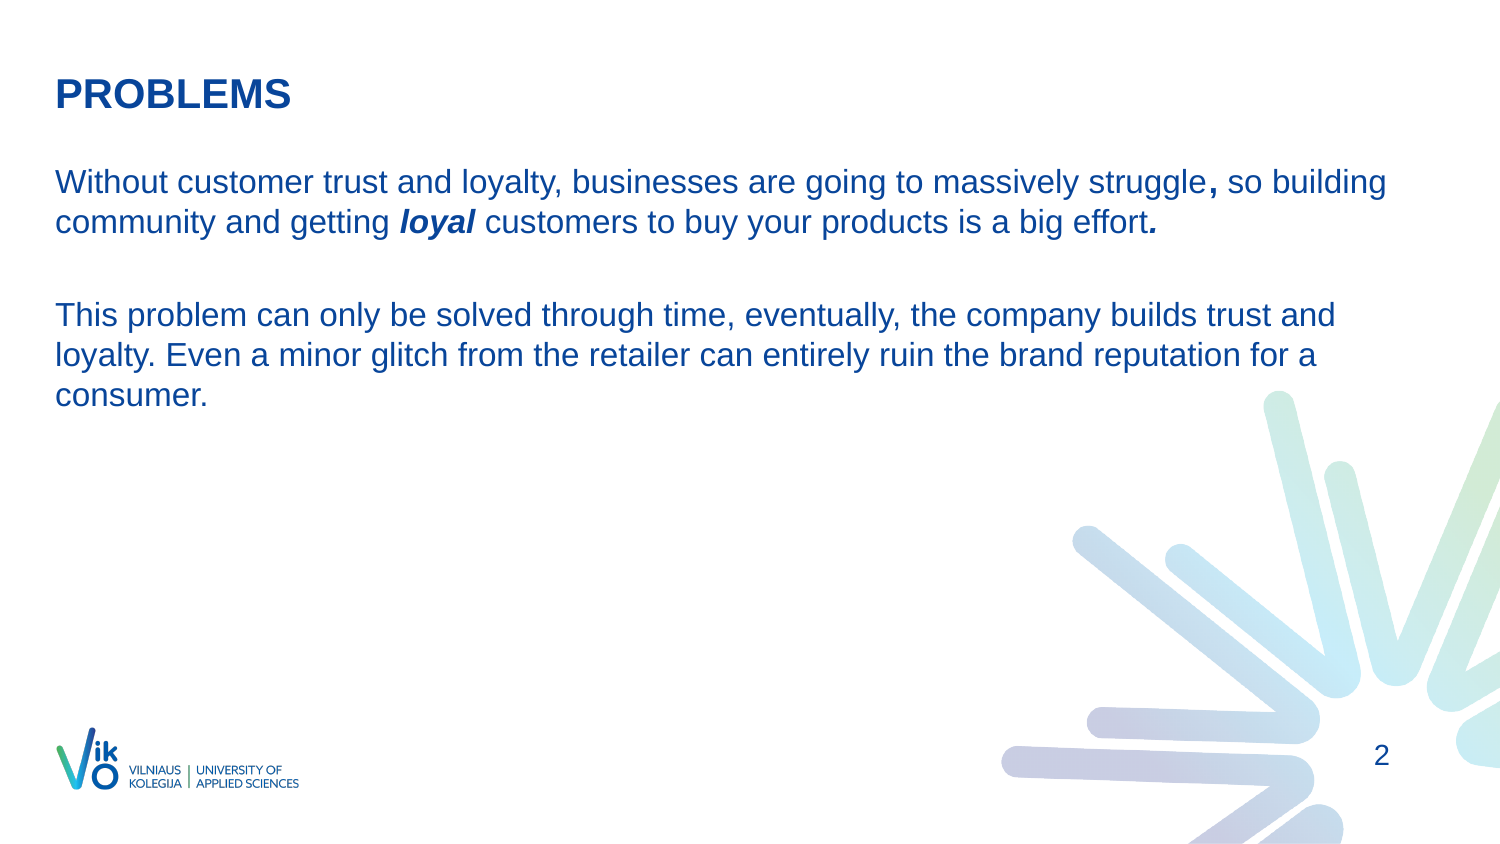

# PROBLEMS
Without customer trust and loyalty, businesses are going to massively struggle, so building community and getting loyal customers to buy your products is a big effort.

This problem can only be solved through time, eventually, the company builds trust and loyalty. Even a minor glitch from the retailer can entirely ruin the brand reputation for a consumer.

2